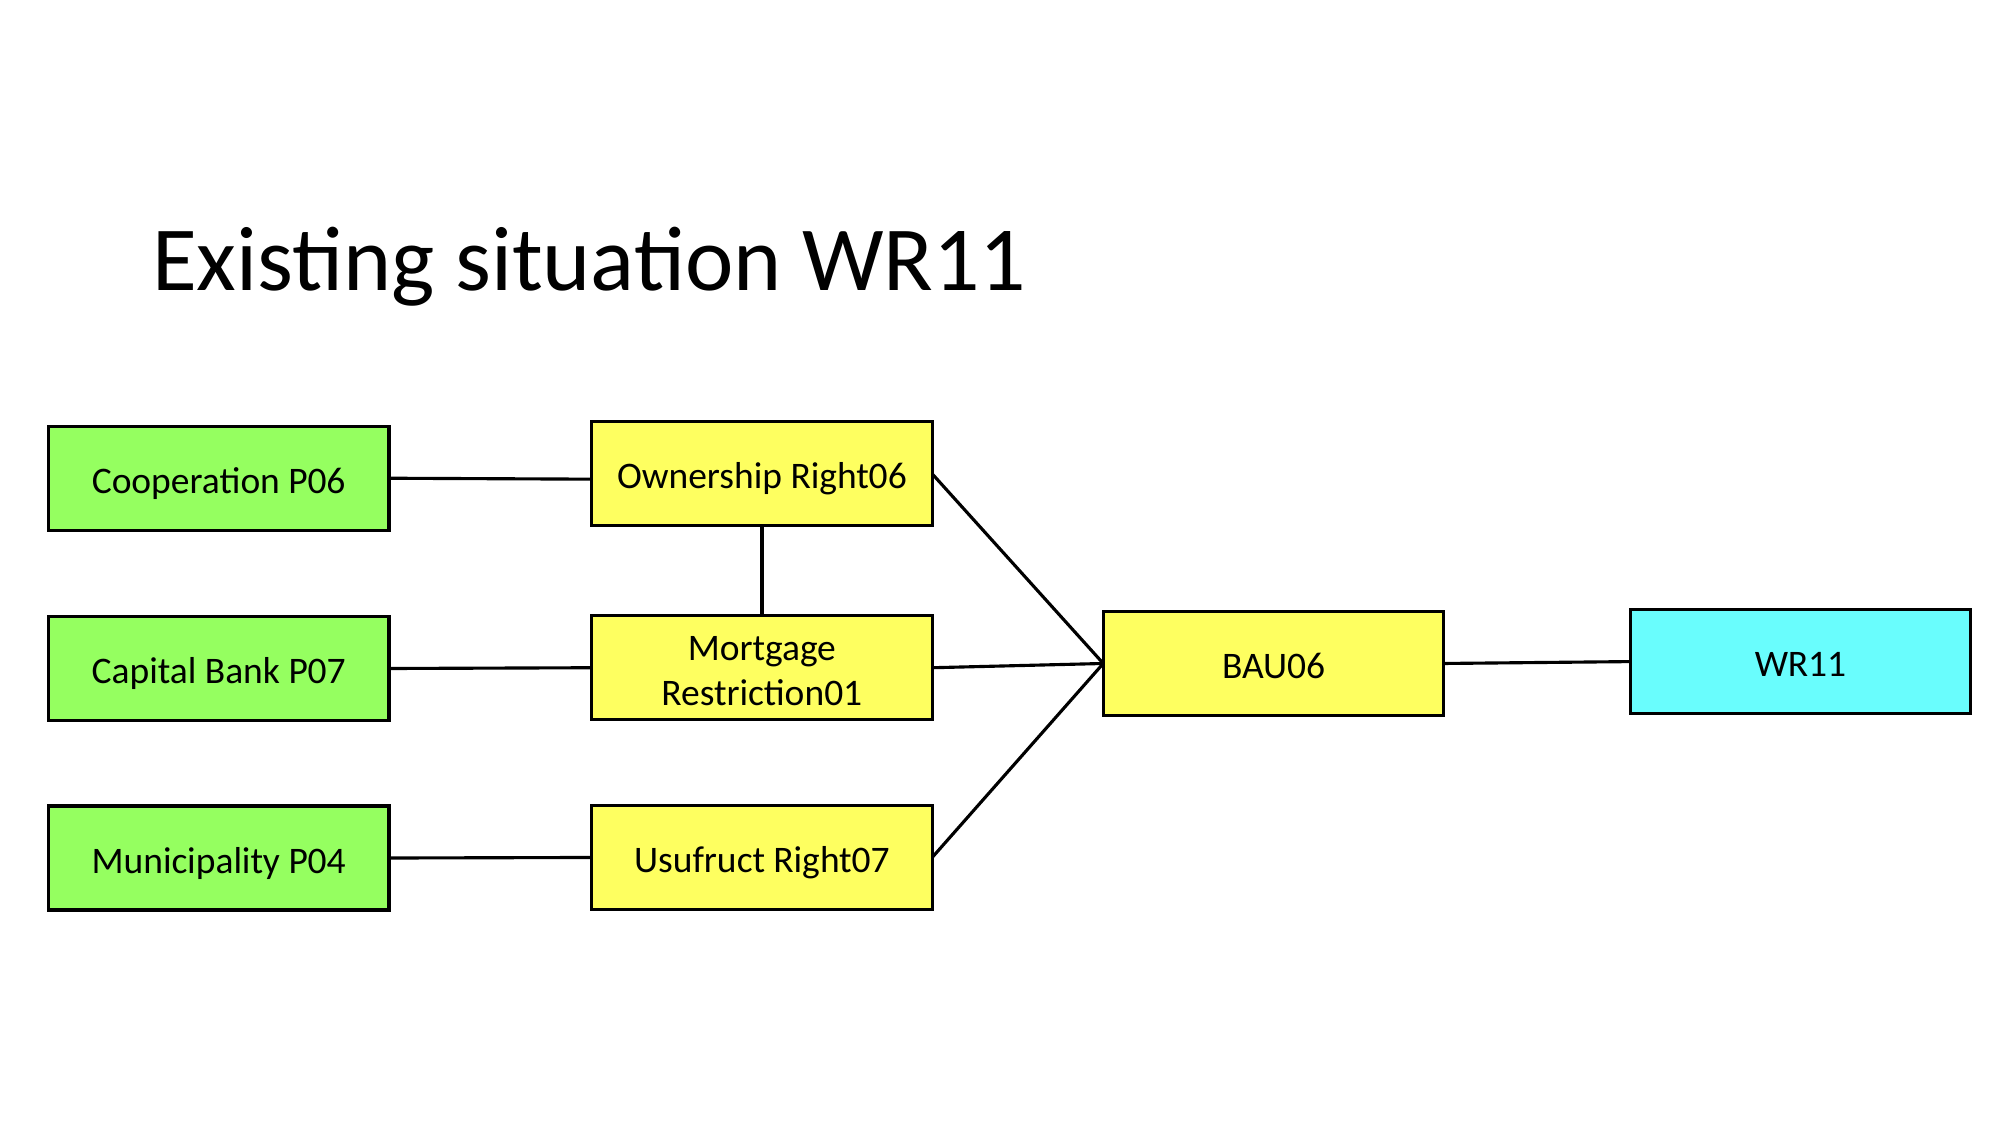

Existing situation WR11
Ownership Right06
Cooperation P06
WR11
BAU06
Mortgage Restriction01
Capital Bank P07
Usufruct Right07
Municipality P04